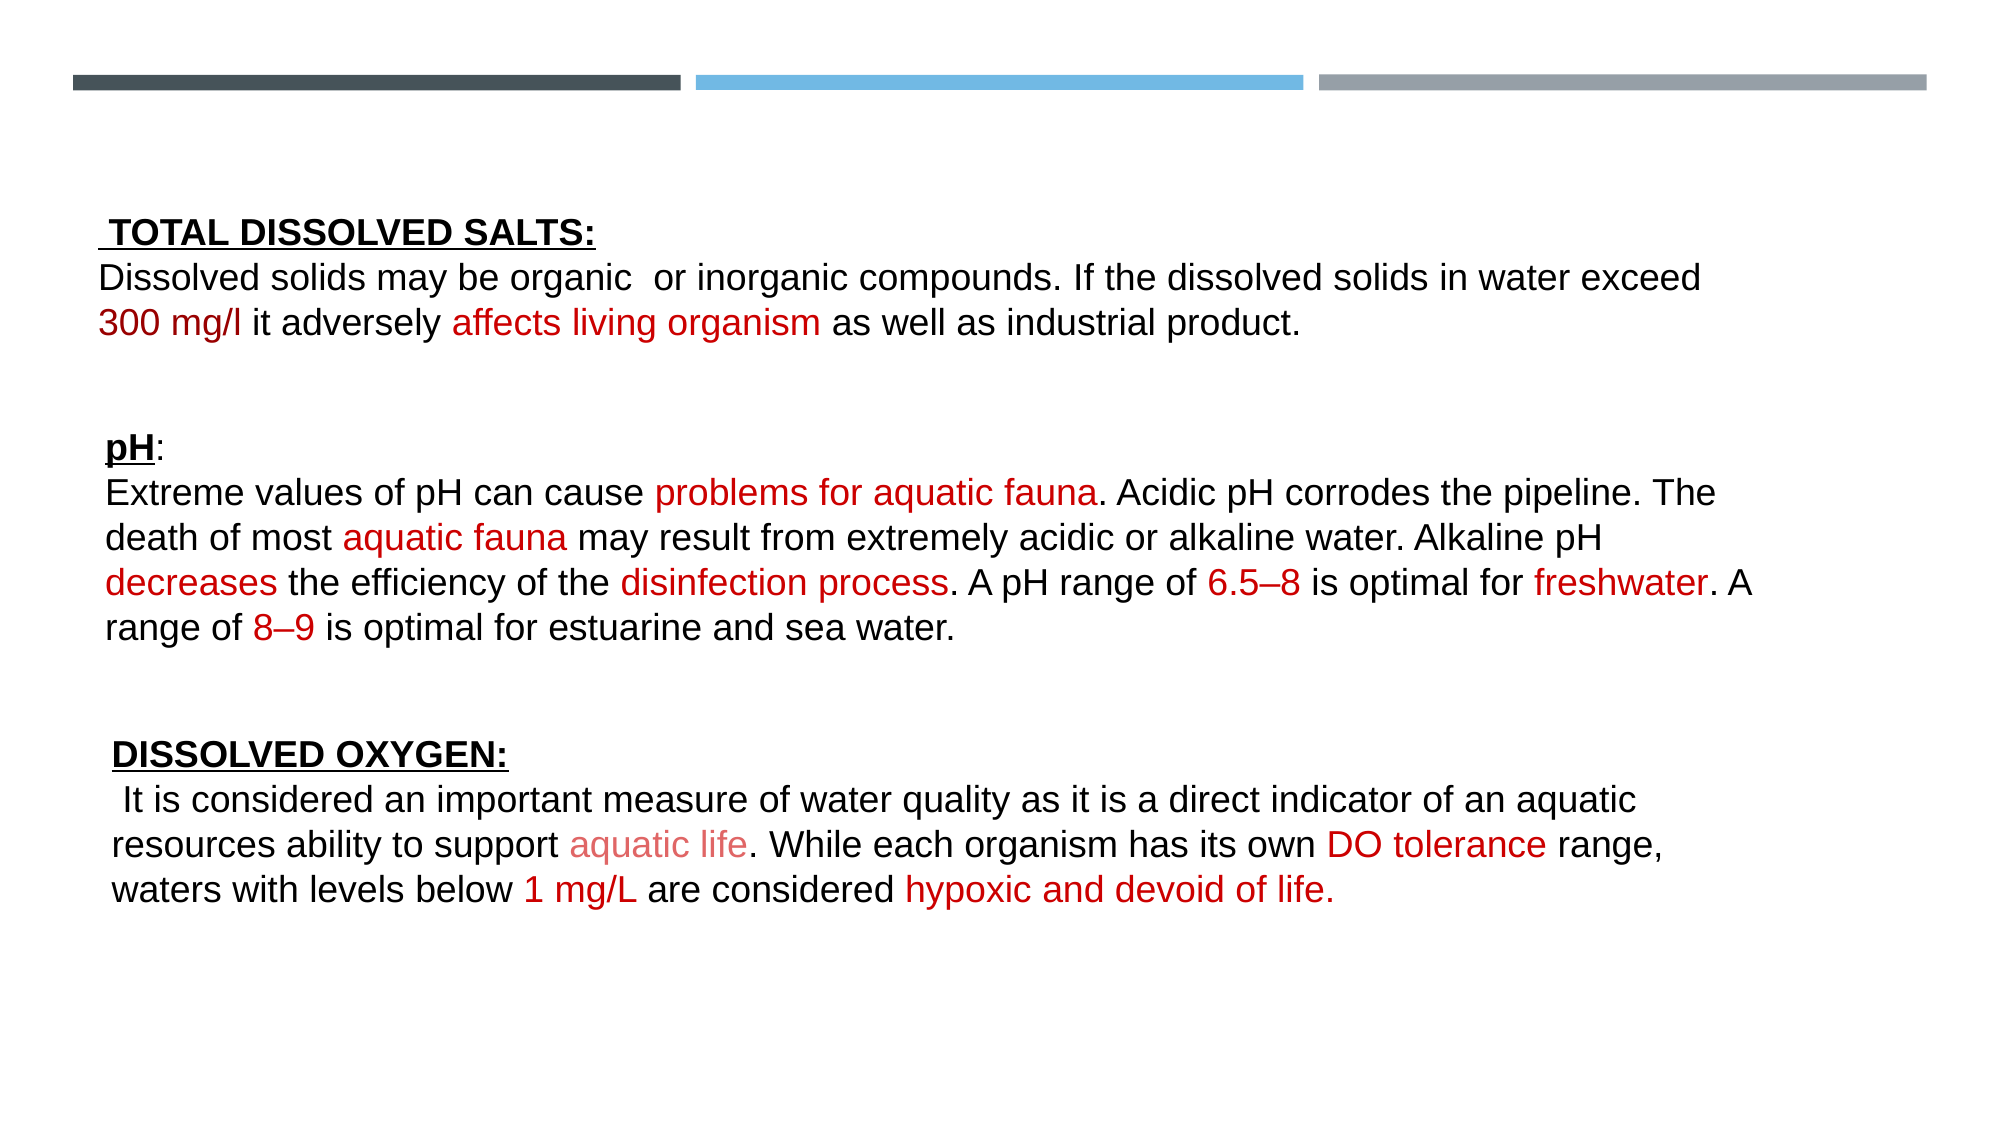

TOTAL DISSOLVED SALTS:
Dissolved solids may be organic  or inorganic compounds. If the dissolved solids in water exceed 300 mg/l it adversely affects living organism as well as industrial product.
pH:
Extreme values of pH can cause problems for aquatic fauna. Acidic pH corrodes the pipeline. The death of most aquatic fauna may result from extremely acidic or alkaline water. Alkaline pH decreases the efficiency of the disinfection process. A pH range of 6.5–8 is optimal for freshwater. A range of 8–9 is optimal for estuarine and sea water.
DISSOLVED OXYGEN:
 It is considered an important measure of water quality as it is a direct indicator of an aquatic resources ability to support aquatic life. While each organism has its own DO tolerance range, waters with levels below 1 mg/L are considered hypoxic and devoid of life.